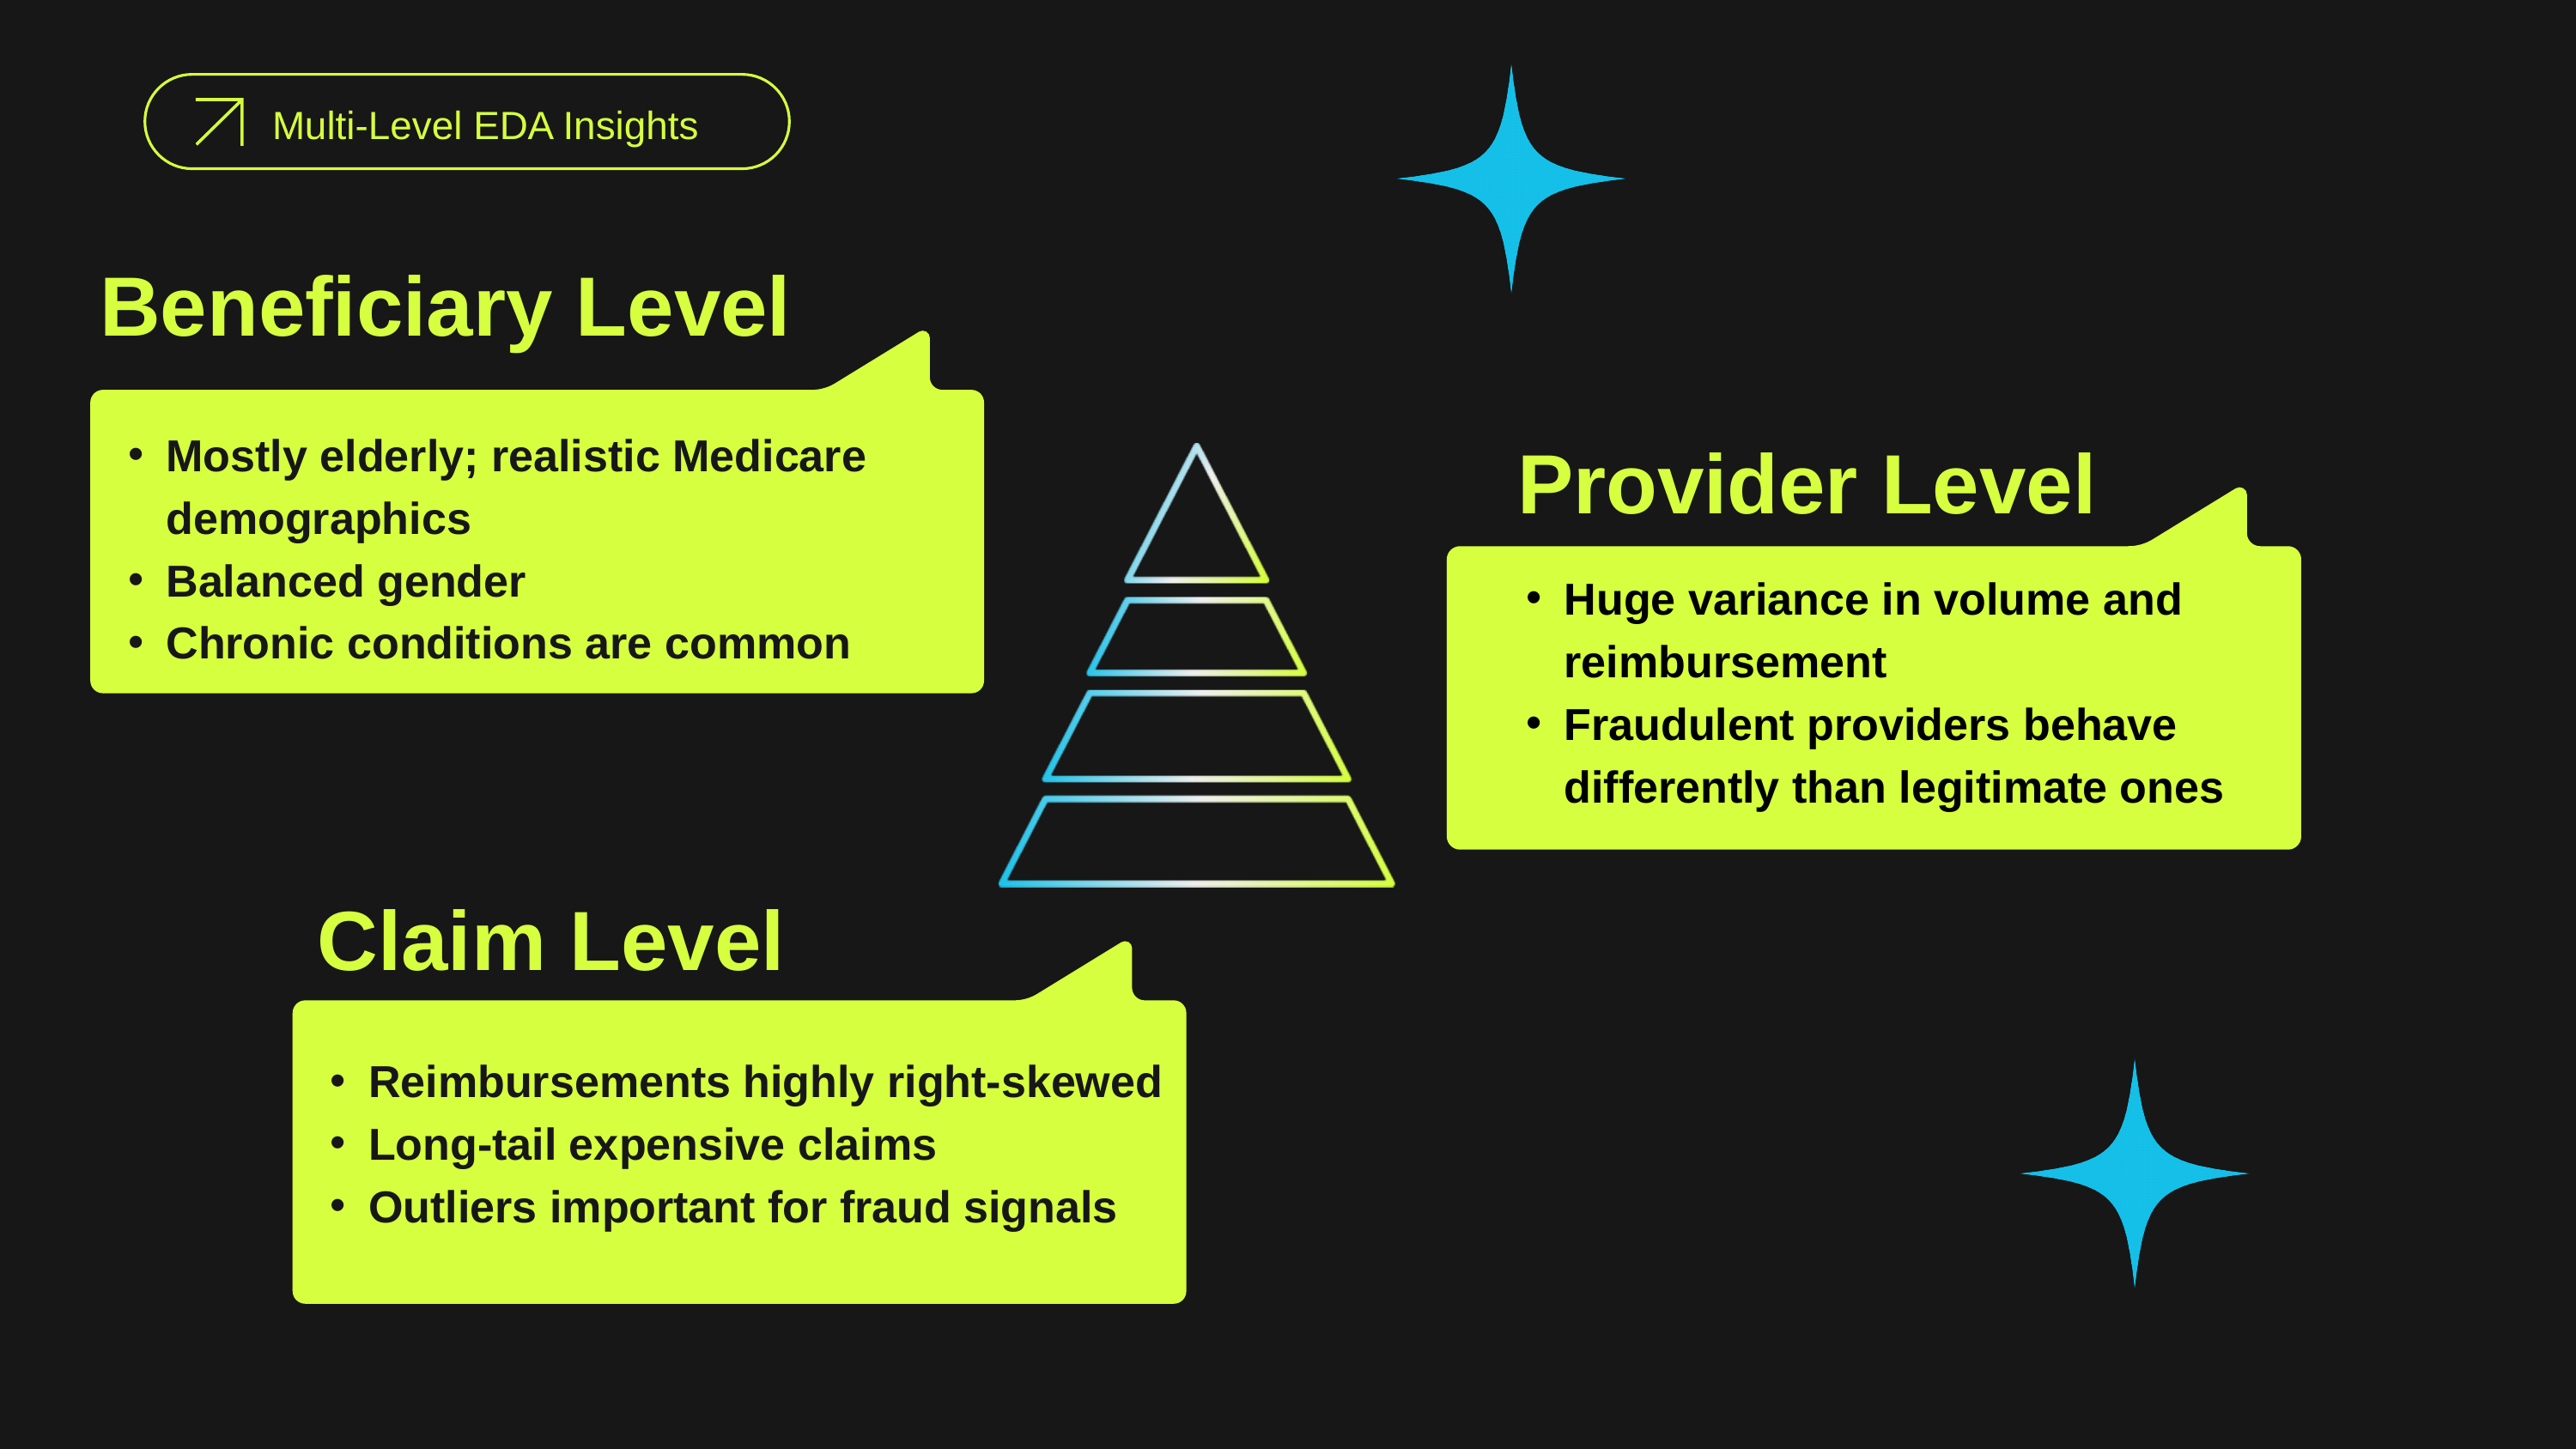

Multi-Level EDA Insights

Beneficiary Level

Provider Level
Mostly elderly; realistic Medicare demographics
Balanced gender
Chronic conditions are common

Huge variance in volume and reimbursement
Fraudulent providers behave differently than legitimate ones

Claim Level

Reimbursements highly right-skewed
Long-tail expensive claims
Outliers important for fraud signals